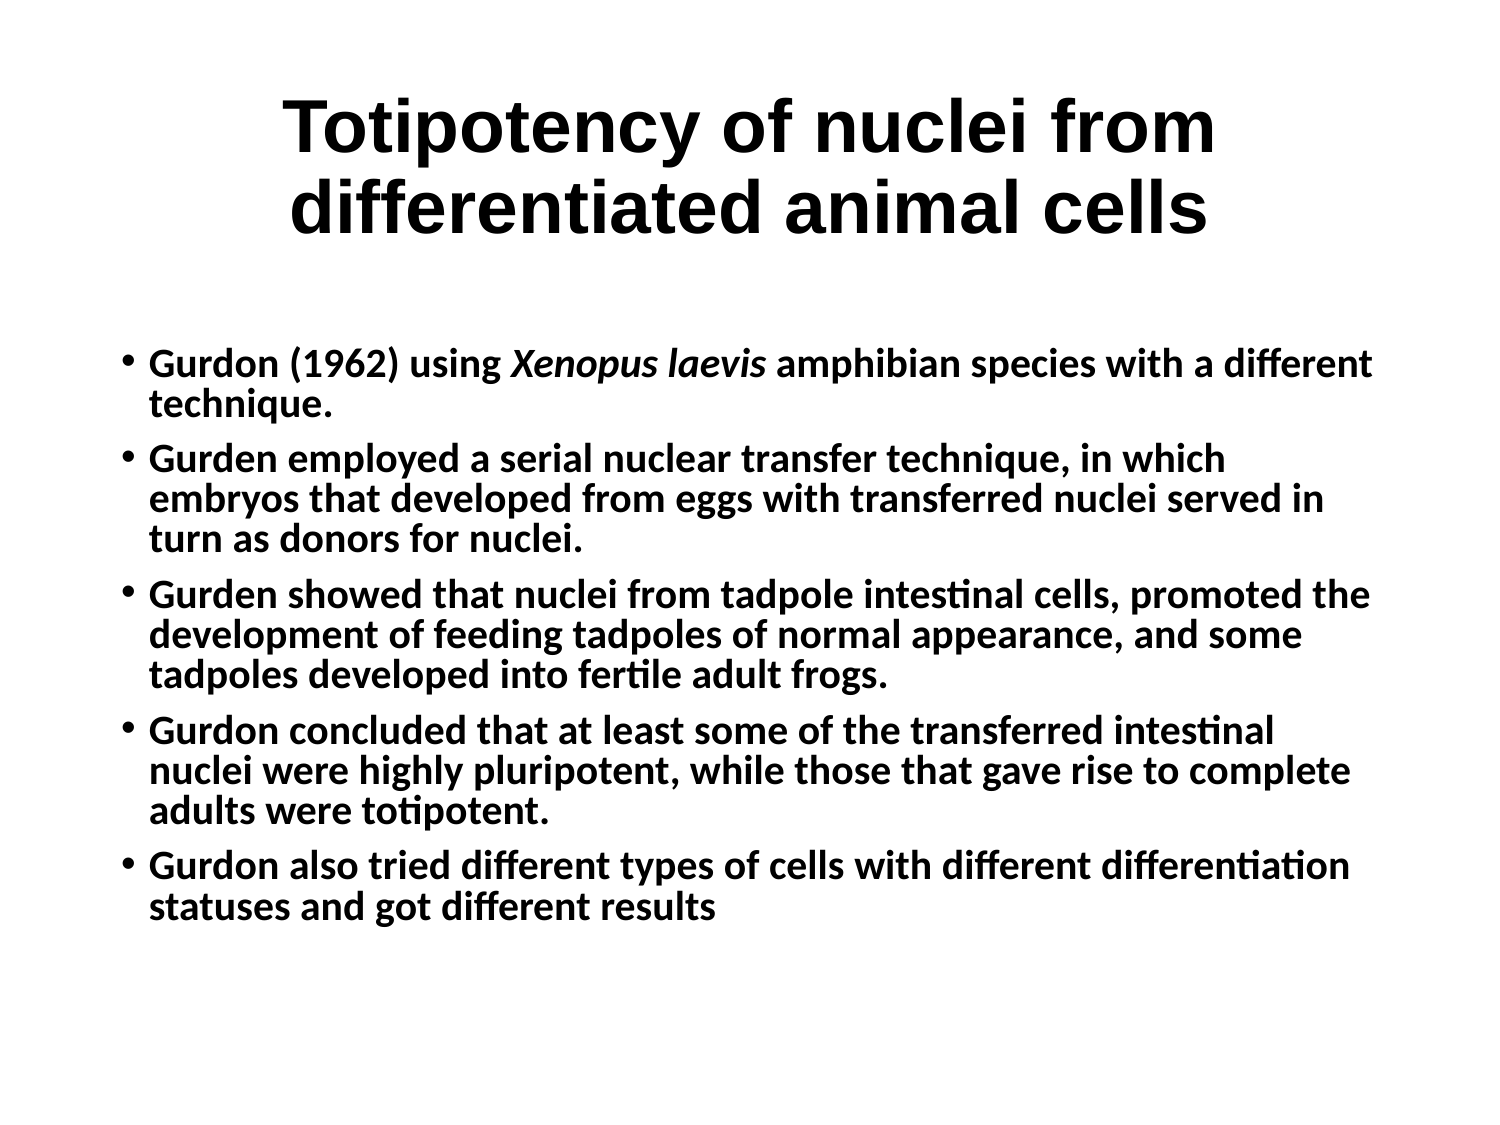

# Totipotency of nuclei from differentiated animal cells
Gurdon (1962) using Xenopus laevis amphibian species with a different technique.
Gurden employed a serial nuclear transfer technique, in which embryos that developed from eggs with transferred nuclei served in turn as donors for nuclei.
Gurden showed that nuclei from tadpole intestinal cells, promoted the development of feeding tadpoles of normal appearance, and some tadpoles developed into fertile adult frogs.
Gurdon concluded that at least some of the transferred intestinal nuclei were highly pluripotent, while those that gave rise to complete adults were totipotent.
Gurdon also tried different types of cells with different differentiation statuses and got different results